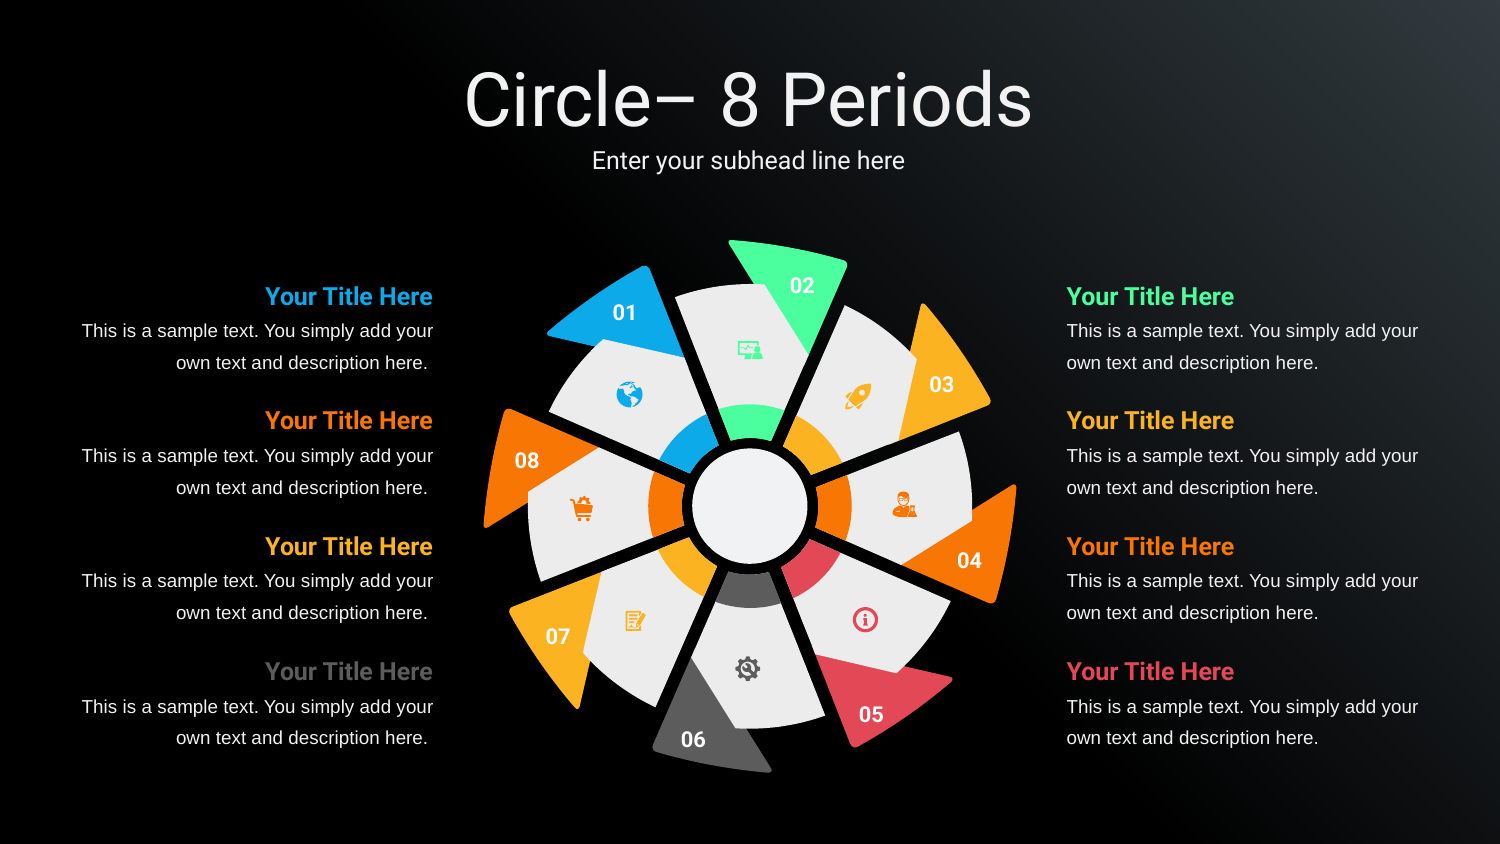

# Circle– 8 Periods
Enter your subhead line here

02
Your Title Here
This is a sample text. You simply add your own text and description here.
Your Title Here
This is a sample text. You simply add your own text and description here.
01

03

Your Title Here
This is a sample text. You simply add your own text and description here.
Your Title Here
This is a sample text. You simply add your own text and description here.
08

Your Title Here
This is a sample text. You simply add your own text and description here.
Your Title Here
This is a sample text. You simply add your own text and description here.
04

07
Your Title Here
This is a sample text. You simply add your own text and description here.
Your Title Here
This is a sample text. You simply add your own text and description here.

05
06